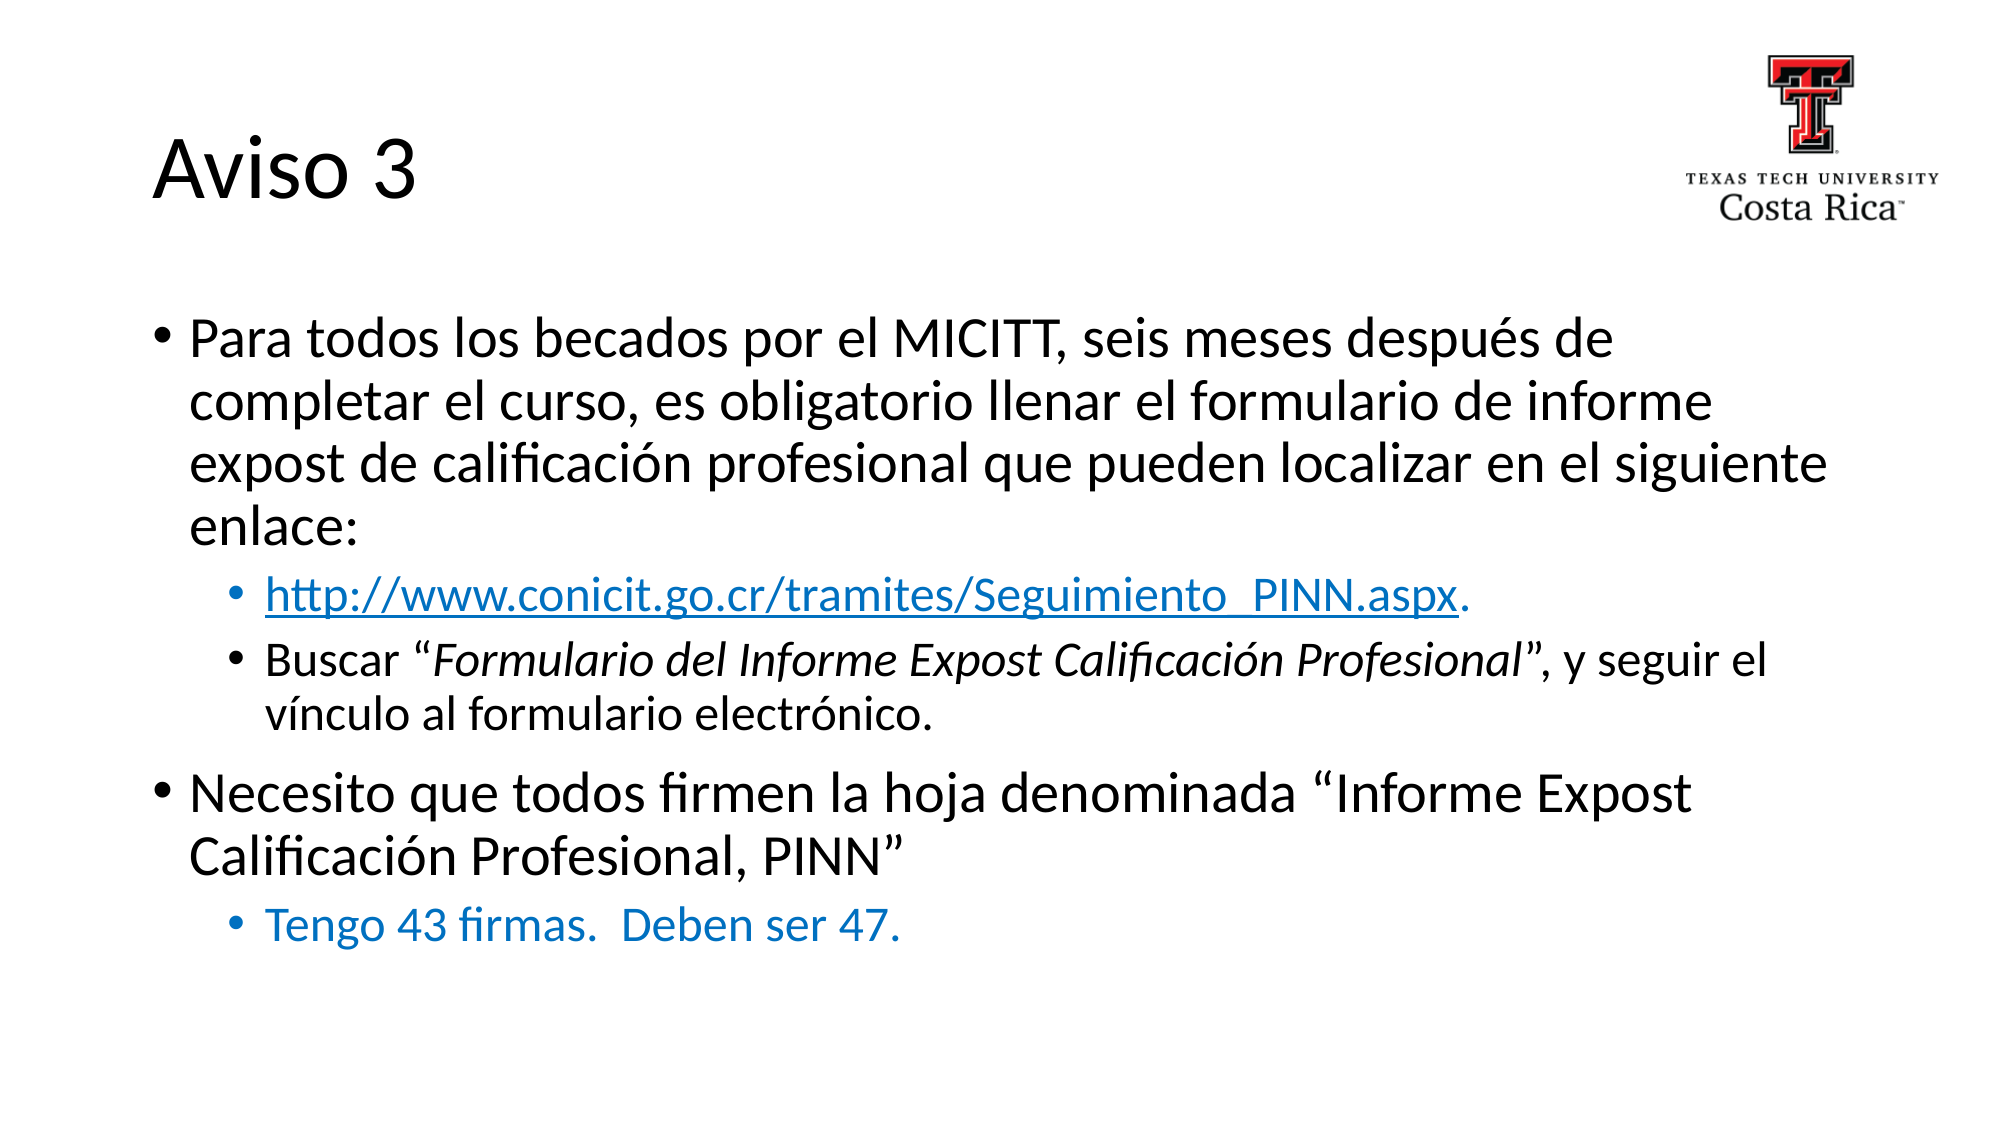

# Aviso 3
Para todos los becados por el MICITT, seis meses después de completar el curso, es obligatorio llenar el formulario de informe expost de calificación profesional que pueden localizar en el siguiente enlace:
http://www.conicit.go.cr/tramites/Seguimiento_PINN.aspx.
Buscar “Formulario del Informe Expost Calificación Profesional”, y seguir el vínculo al formulario electrónico.
Necesito que todos firmen la hoja denominada “Informe Expost Calificación Profesional, PINN”
Tengo 43 firmas.  Deben ser 47.